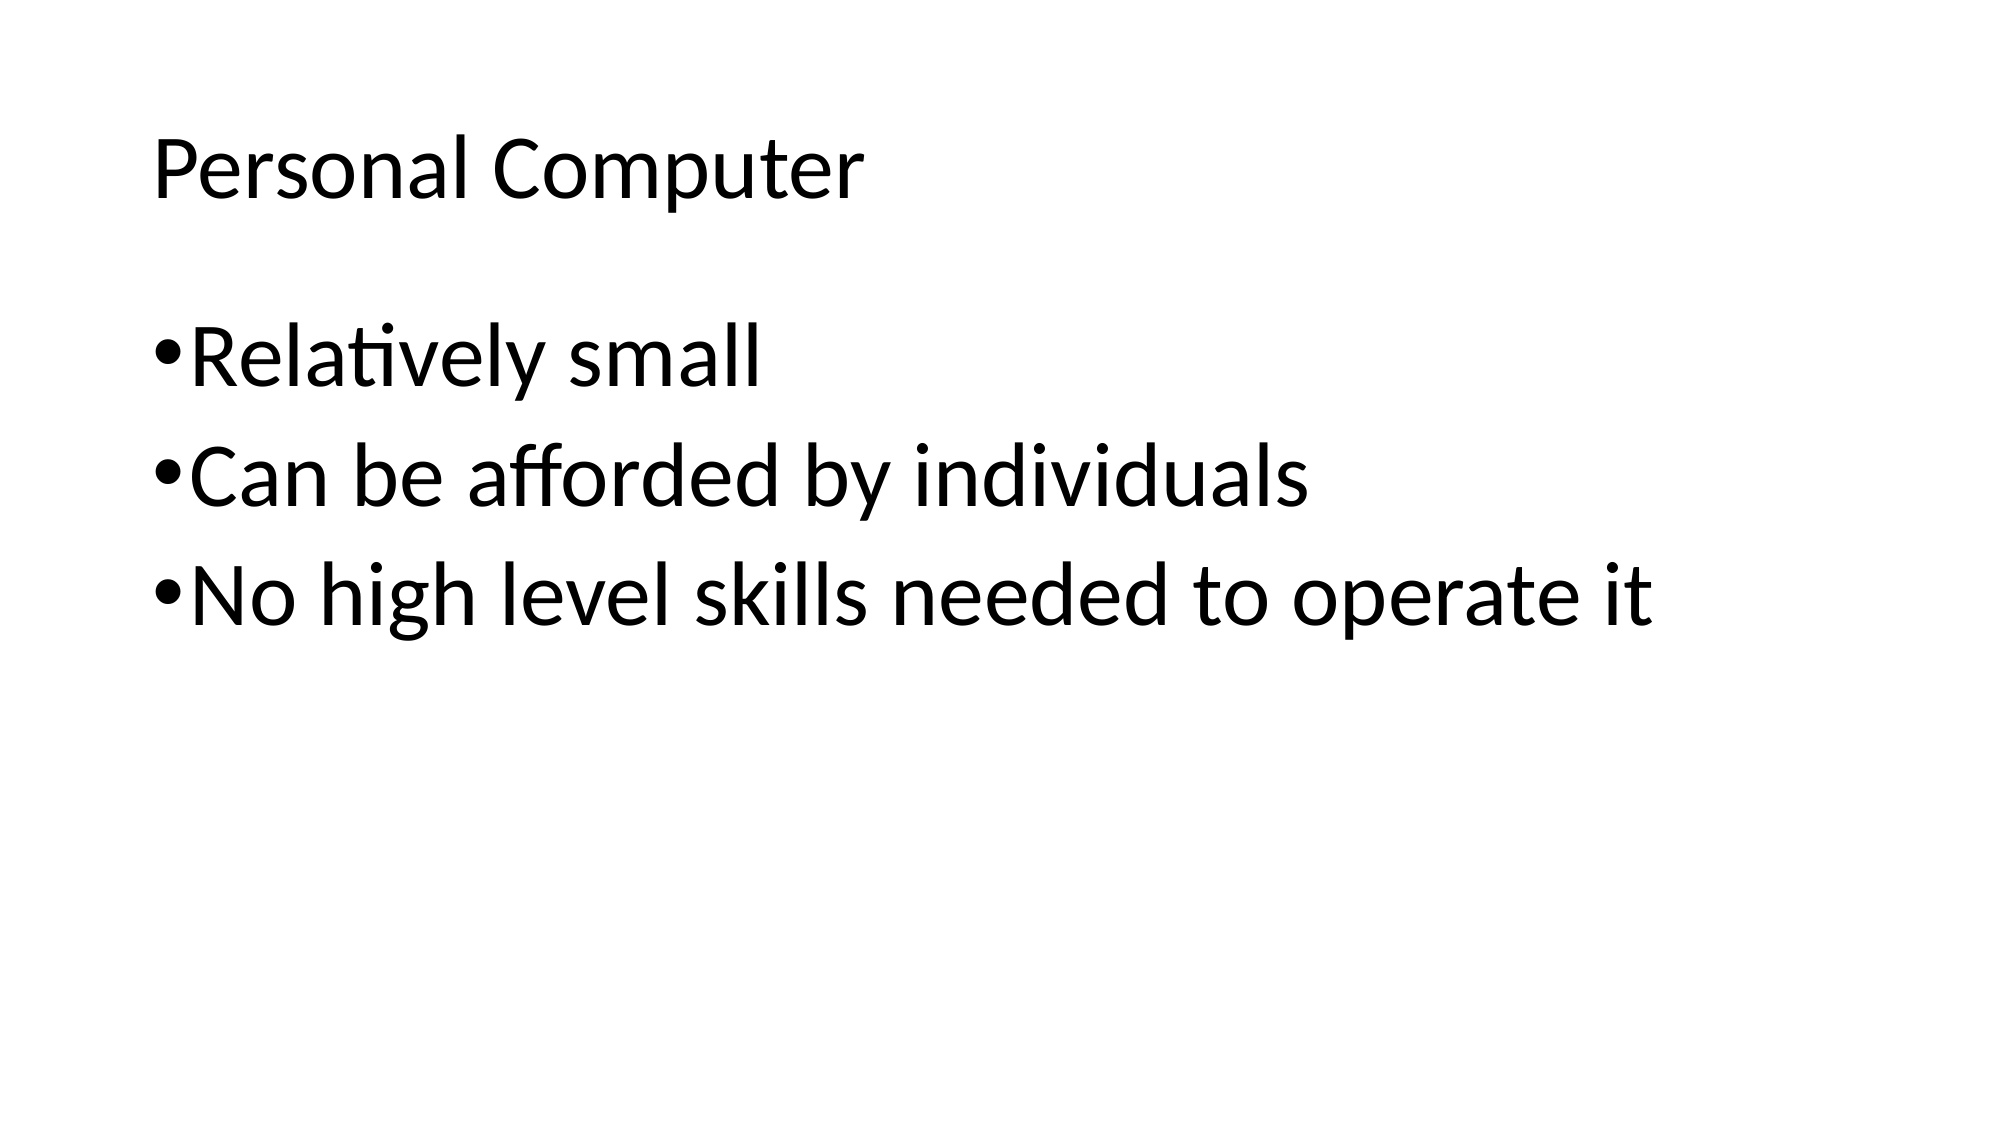

# Personal Computer
Relatively small
Can be afforded by individuals
No high level skills needed to operate it